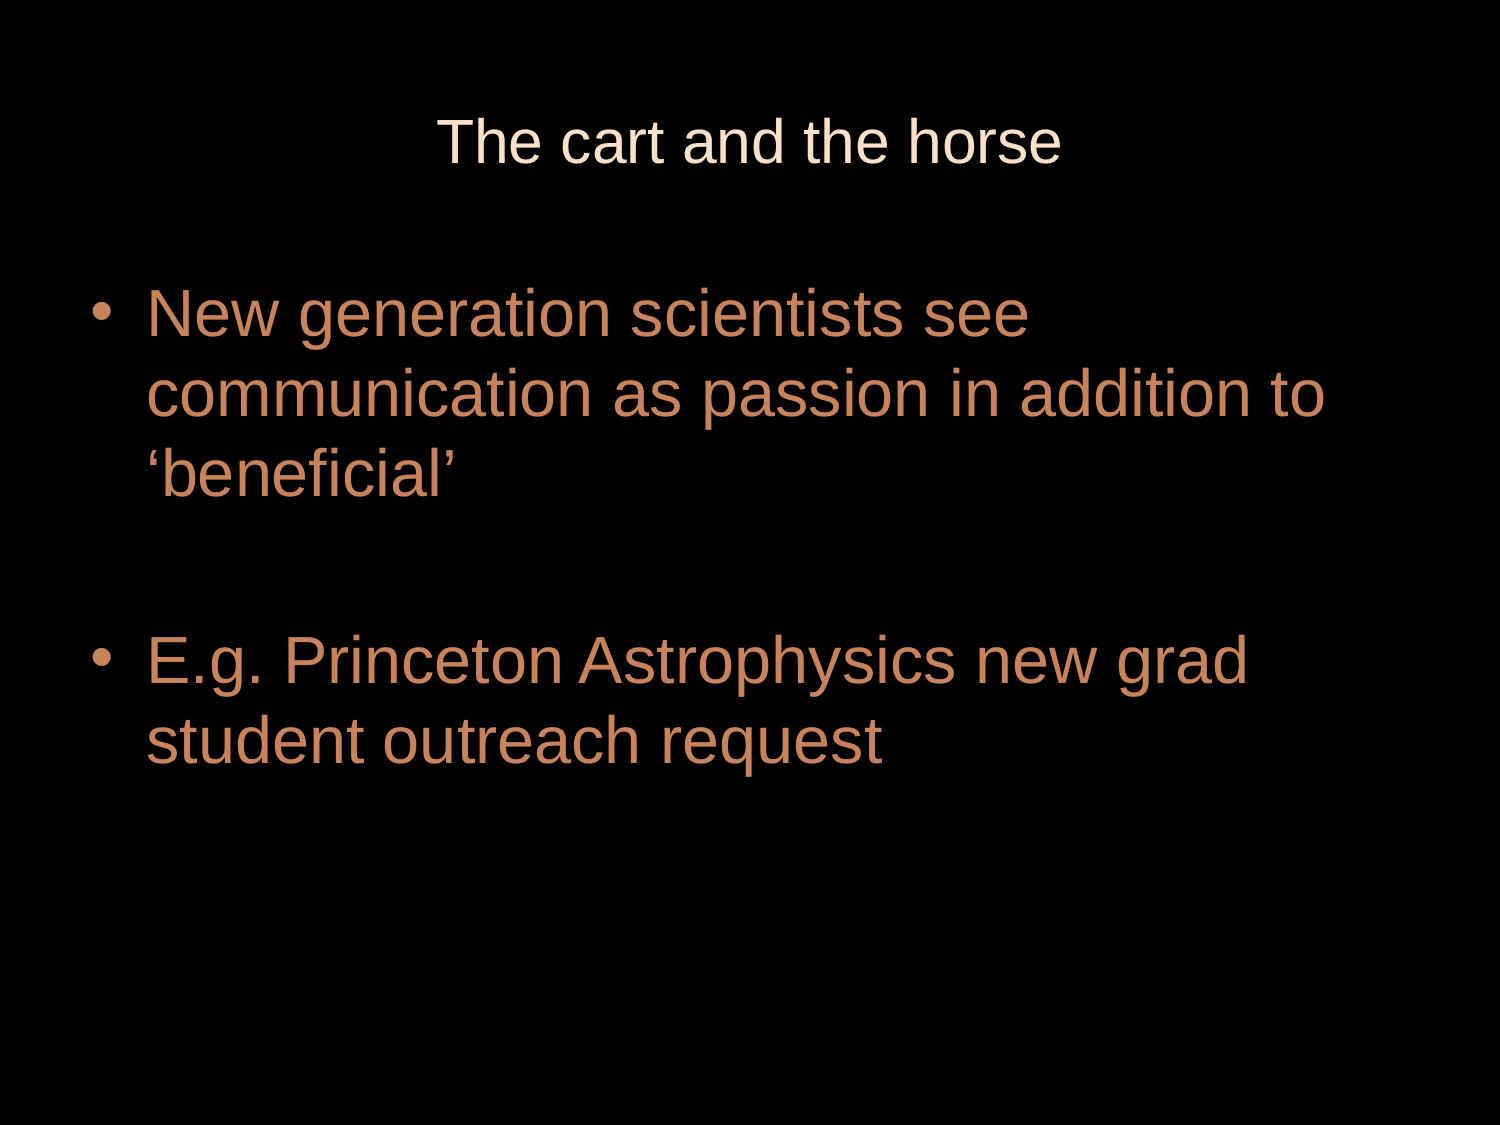

# The cart and the horse
New generation scientists see communication as passion in addition to ‘beneficial’

E.g. Princeton Astrophysics new grad student outreach request